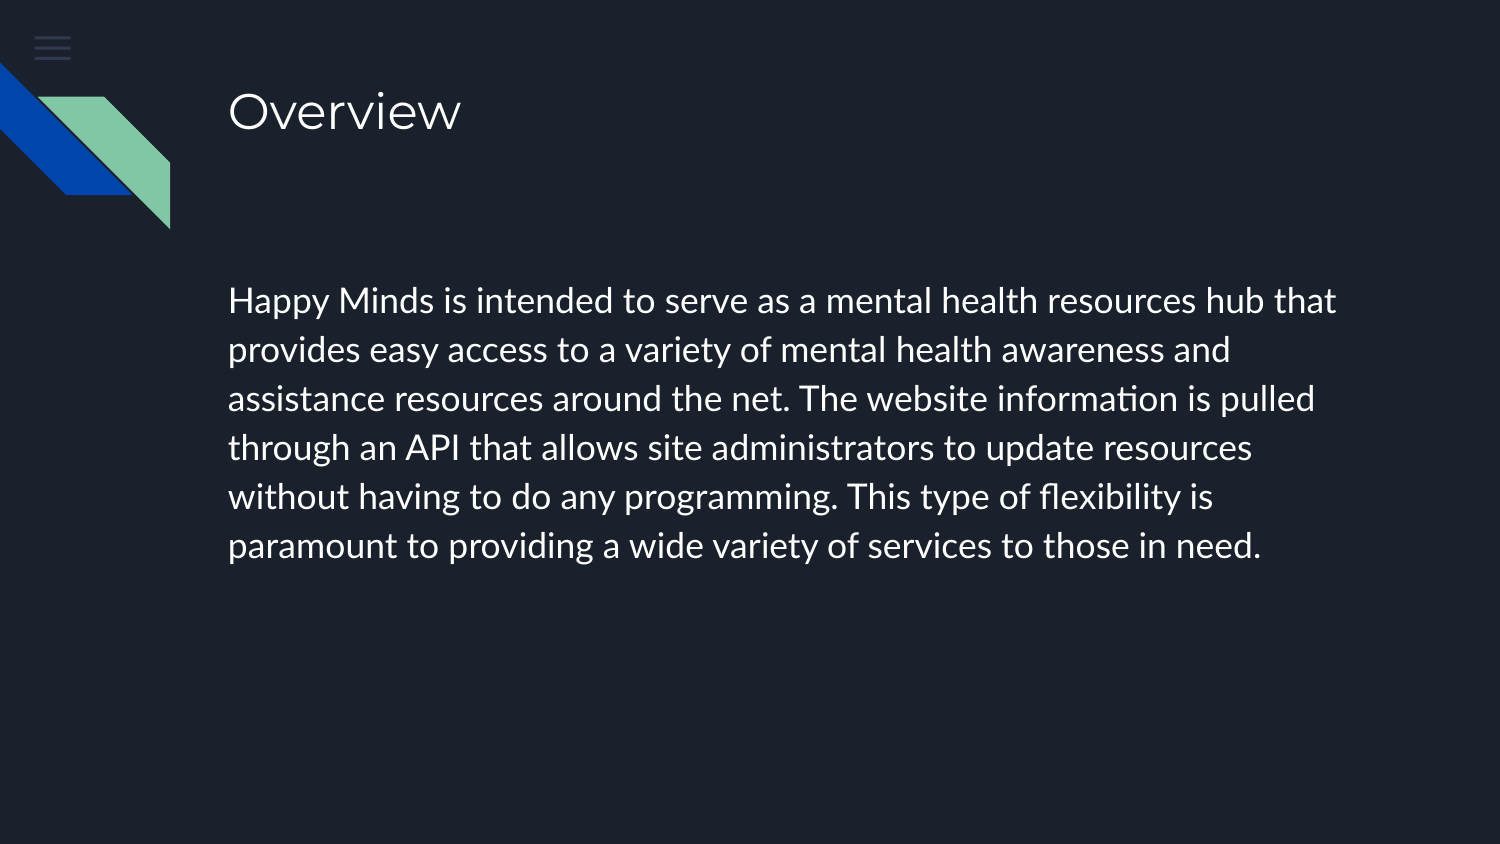

# Overview
Happy Minds is intended to serve as a mental health resources hub that provides easy access to a variety of mental health awareness and assistance resources around the net. The website information is pulled through an API that allows site administrators to update resources without having to do any programming. This type of flexibility is paramount to providing a wide variety of services to those in need.